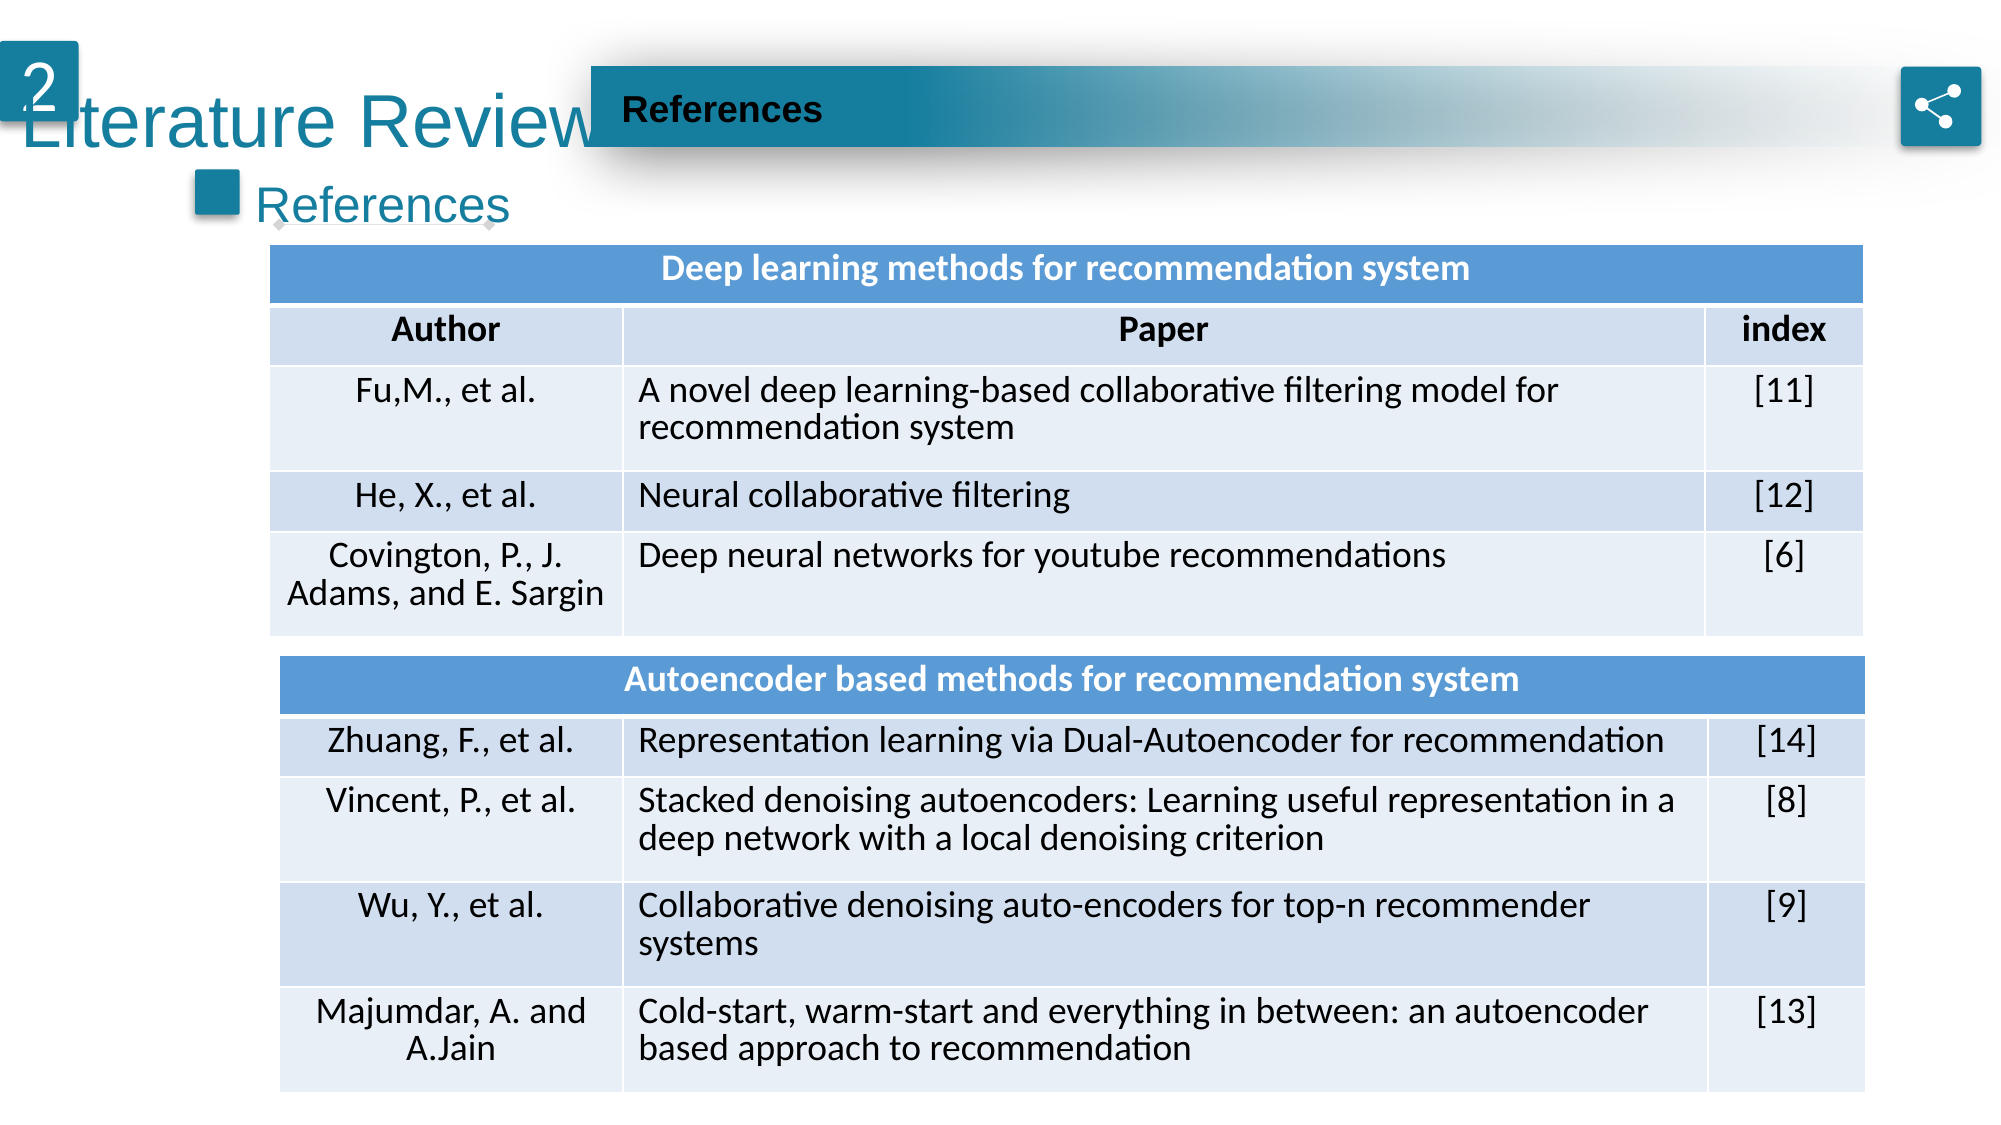

Literature Review
2

References

References

| Deep learning methods for recommendation system |  |  |
| --- | --- | --- |
| Author | Paper | index |
| Fu,M., et al. | A novel deep learning-based collaborative filtering model for recommendation system | [11] |
| He, X., et al. | Neural collaborative filtering | [12] |
| Covington, P., J. Adams, and E. Sargin | Deep neural networks for youtube recommendations | [6] |
| Autoencoder based methods for recommendation system |  |  |
| --- | --- | --- |
| Zhuang, F., et al. | Representation learning via Dual-Autoencoder for recommendation | [14] |
| Vincent, P., et al. | Stacked denoising autoencoders: Learning useful representation in a deep network with a local denoising criterion | [8] |
| Wu, Y., et al. | Collaborative denoising auto-encoders for top-n recommender systems | [9] |
| Majumdar, A. and A.Jain | Cold-start, warm-start and everything in between: an autoencoder based approach to recommendation | [13] |